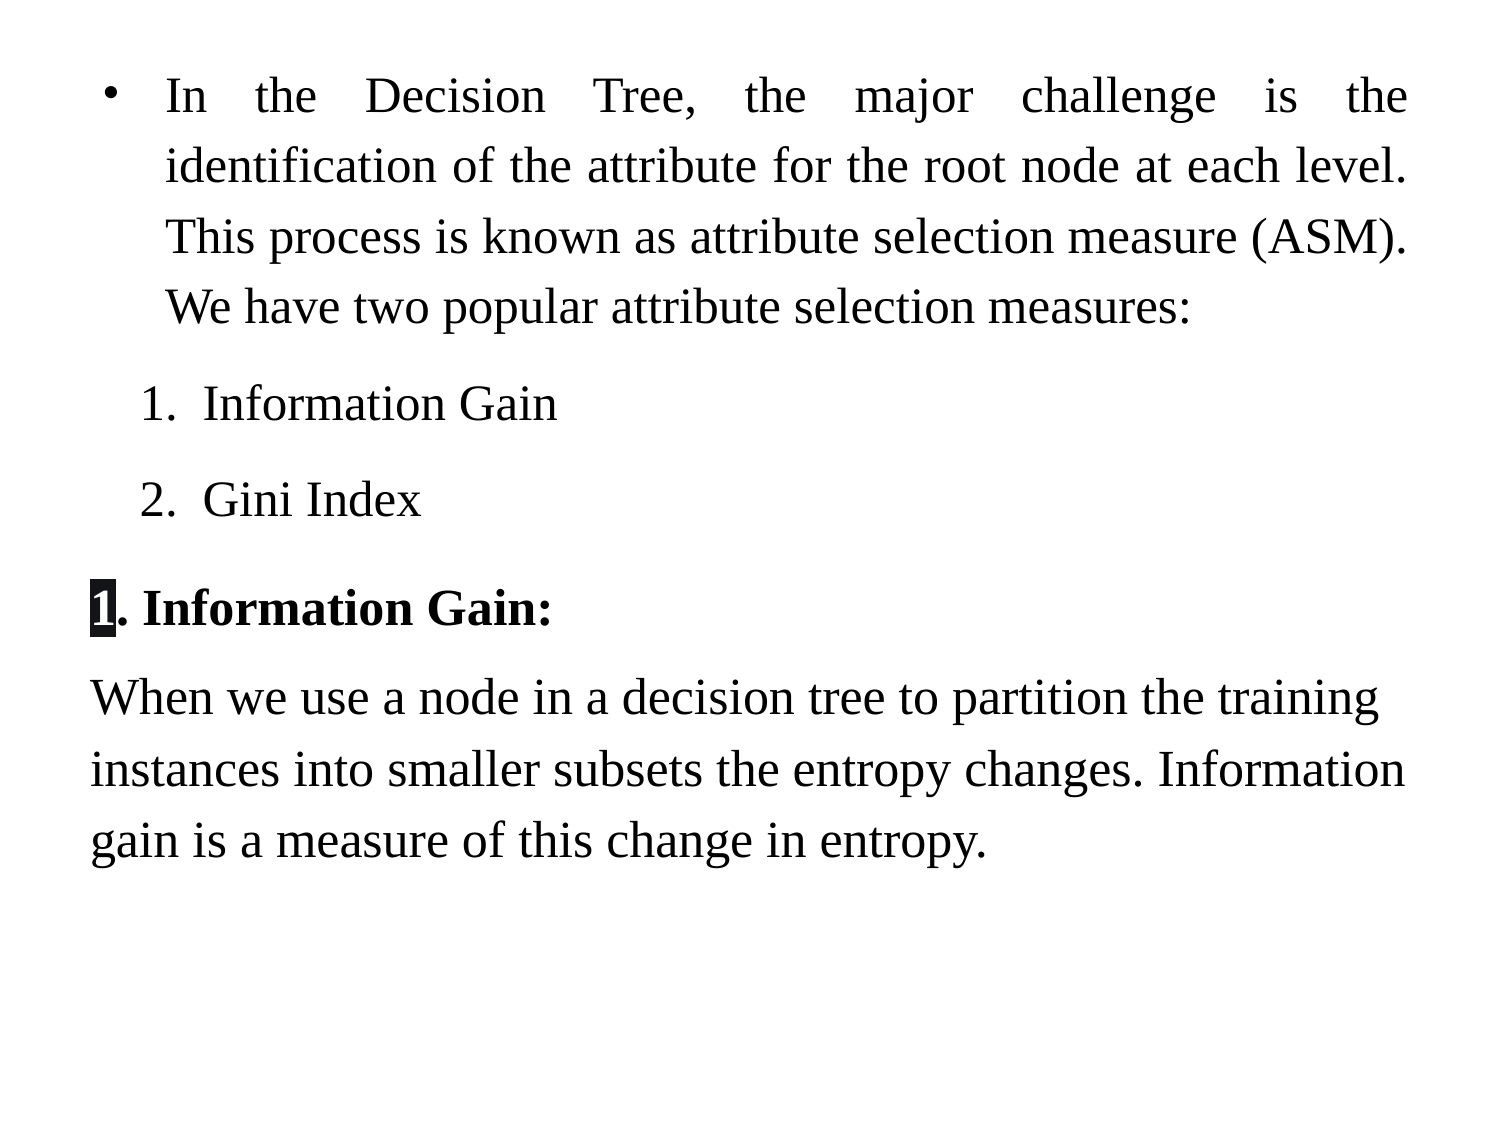

In the Decision Tree, the major challenge is the identification of the attribute for the root node at each level. This process is known as attribute selection measure (ASM). We have two popular attribute selection measures:
Information Gain
Gini Index
1. Information Gain:
When we use a node in a decision tree to partition the training instances into smaller subsets the entropy changes. Information gain is a measure of this change in entropy.